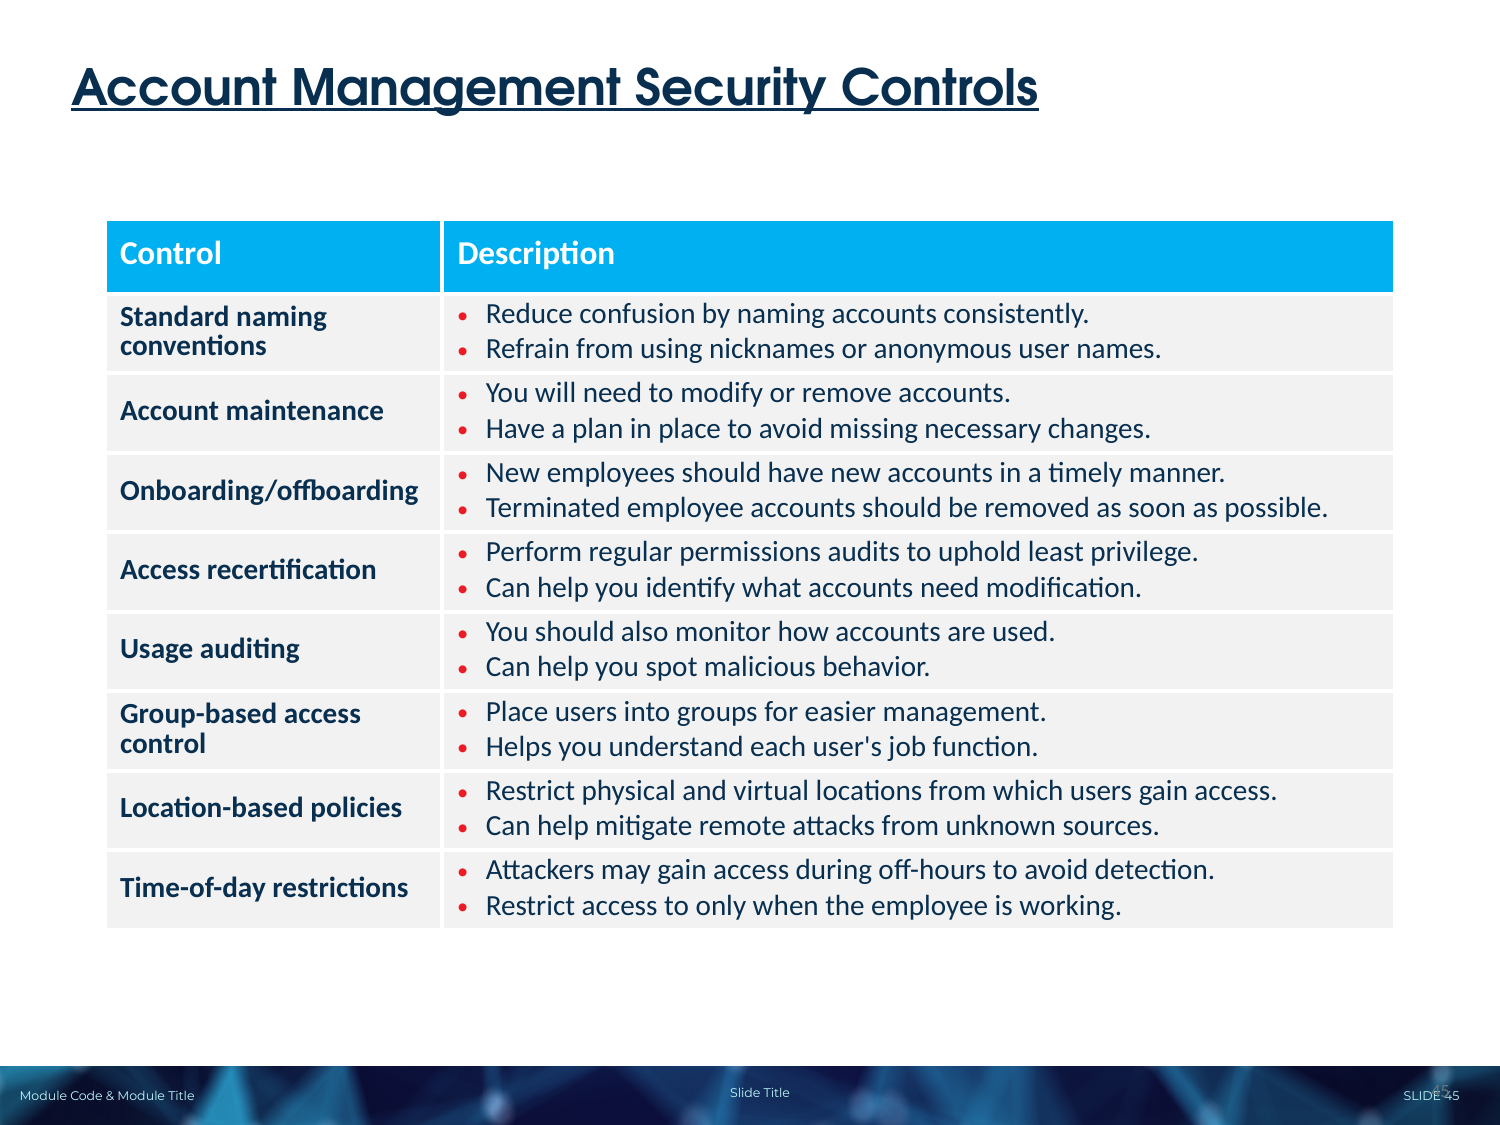

# Account Management Security Controls
| Control | Description |
| --- | --- |
| Standard naming conventions | Reduce confusion by naming accounts consistently. Refrain from using nicknames or anonymous user names. |
| Account maintenance | You will need to modify or remove accounts. Have a plan in place to avoid missing necessary changes. |
| Onboarding/offboarding | New employees should have new accounts in a timely manner. Terminated employee accounts should be removed as soon as possible. |
| Access recertification | Perform regular permissions audits to uphold least privilege. Can help you identify what accounts need modification. |
| Usage auditing | You should also monitor how accounts are used. Can help you spot malicious behavior. |
| Group-based access control | Place users into groups for easier management. Helps you understand each user's job function. |
| Location-based policies | Restrict physical and virtual locations from which users gain access. Can help mitigate remote attacks from unknown sources. |
| Time-of-day restrictions | Attackers may gain access during off-hours to avoid detection. Restrict access to only when the employee is working. |
45